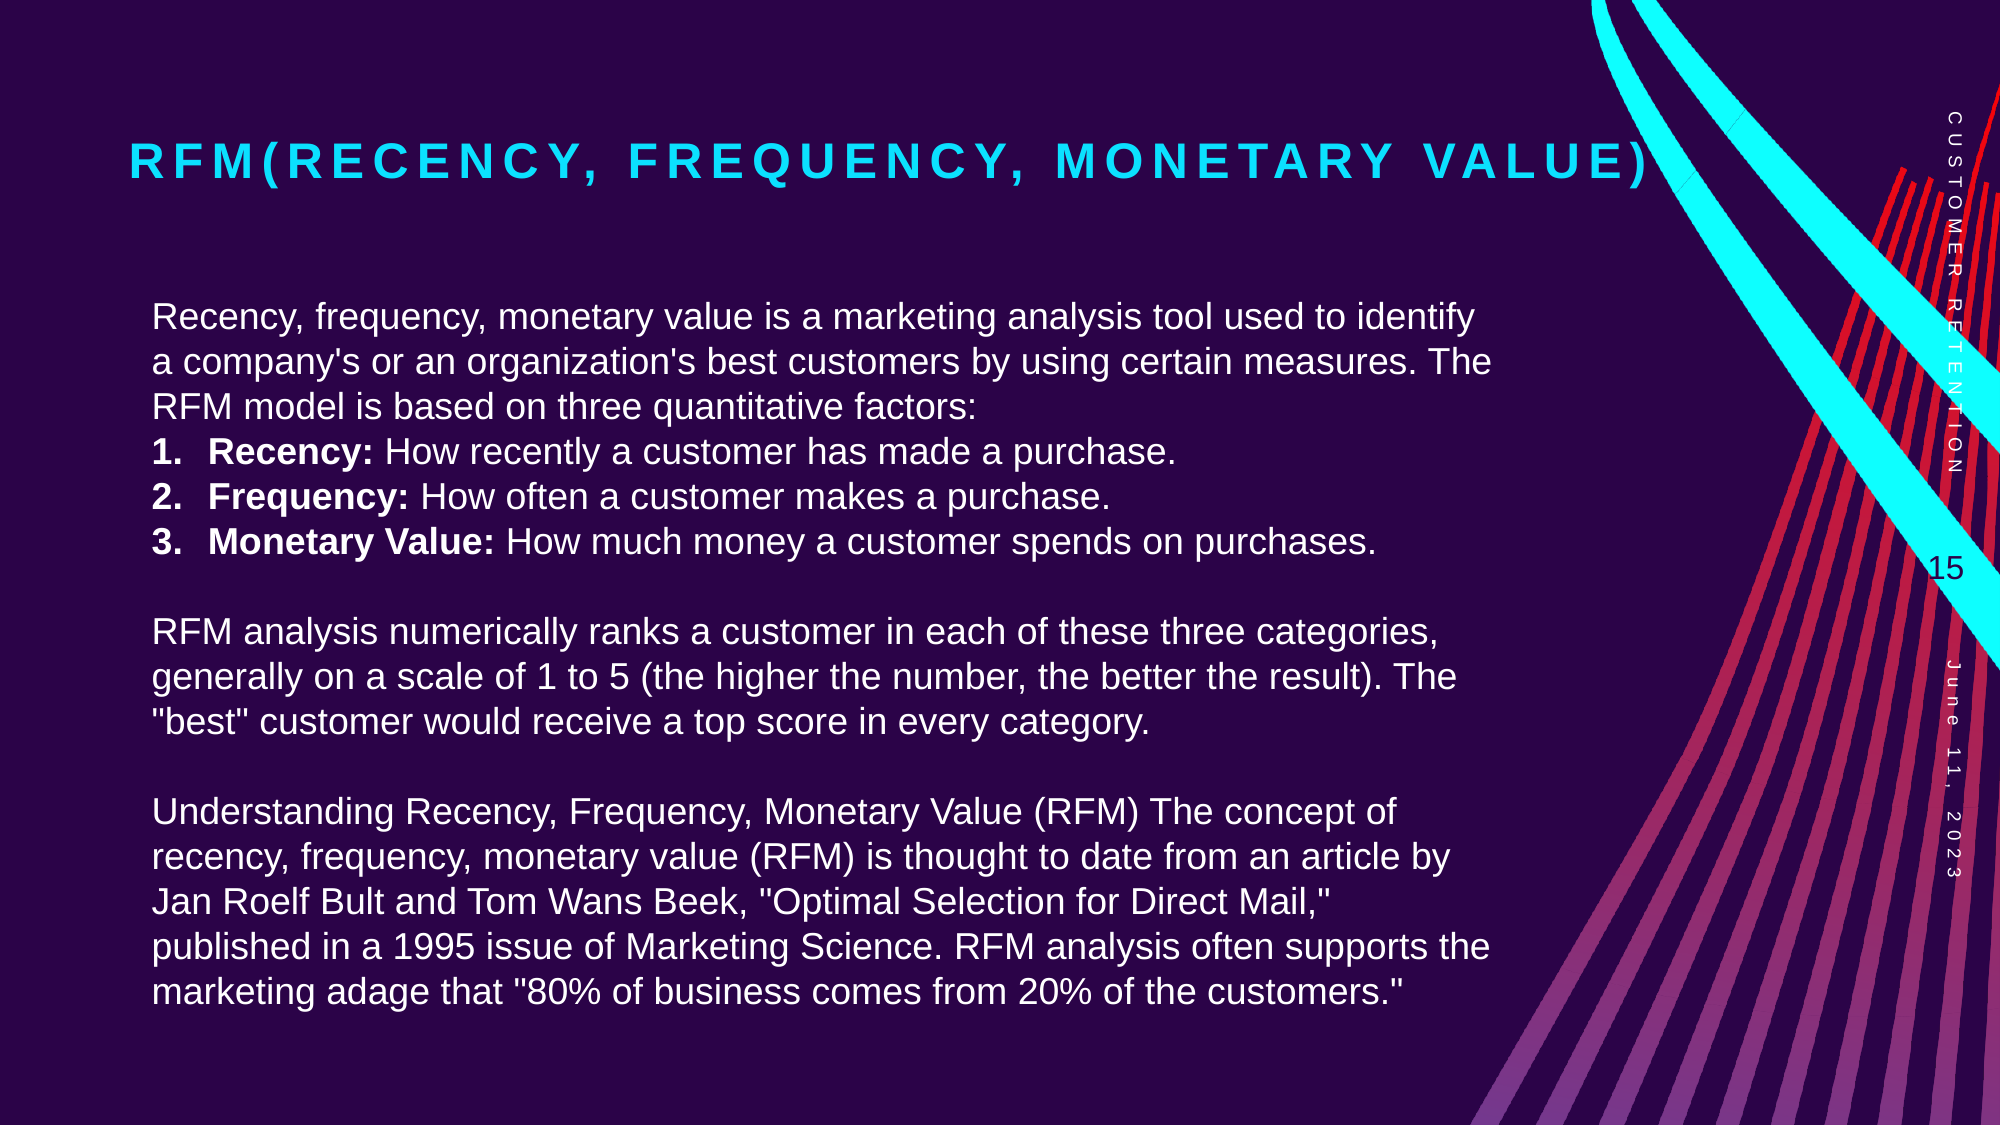

# RFM(Recency, Frequency, Monetary Value)
Customer retention
Recency, frequency, monetary value is a marketing analysis tool used to identify a company's or an organization's best customers by using certain measures. The RFM model is based on three quantitative factors:
Recency: How recently a customer has made a purchase.
Frequency: How often a customer makes a purchase.
Monetary Value: How much money a customer spends on purchases.
RFM analysis numerically ranks a customer in each of these three categories, generally on a scale of 1 to 5 (the higher the number, the better the result). The "best" customer would receive a top score in every category.

Understanding Recency, Frequency, Monetary Value (RFM) The concept of recency, frequency, monetary value (RFM) is thought to date from an article by Jan Roelf Bult and Tom Wans Beek, "Optimal Selection for Direct Mail," published in a 1995 issue of Marketing Science. RFM analysis often supports the marketing adage that "80% of business comes from 20% of the customers."
15
June 11, 2023